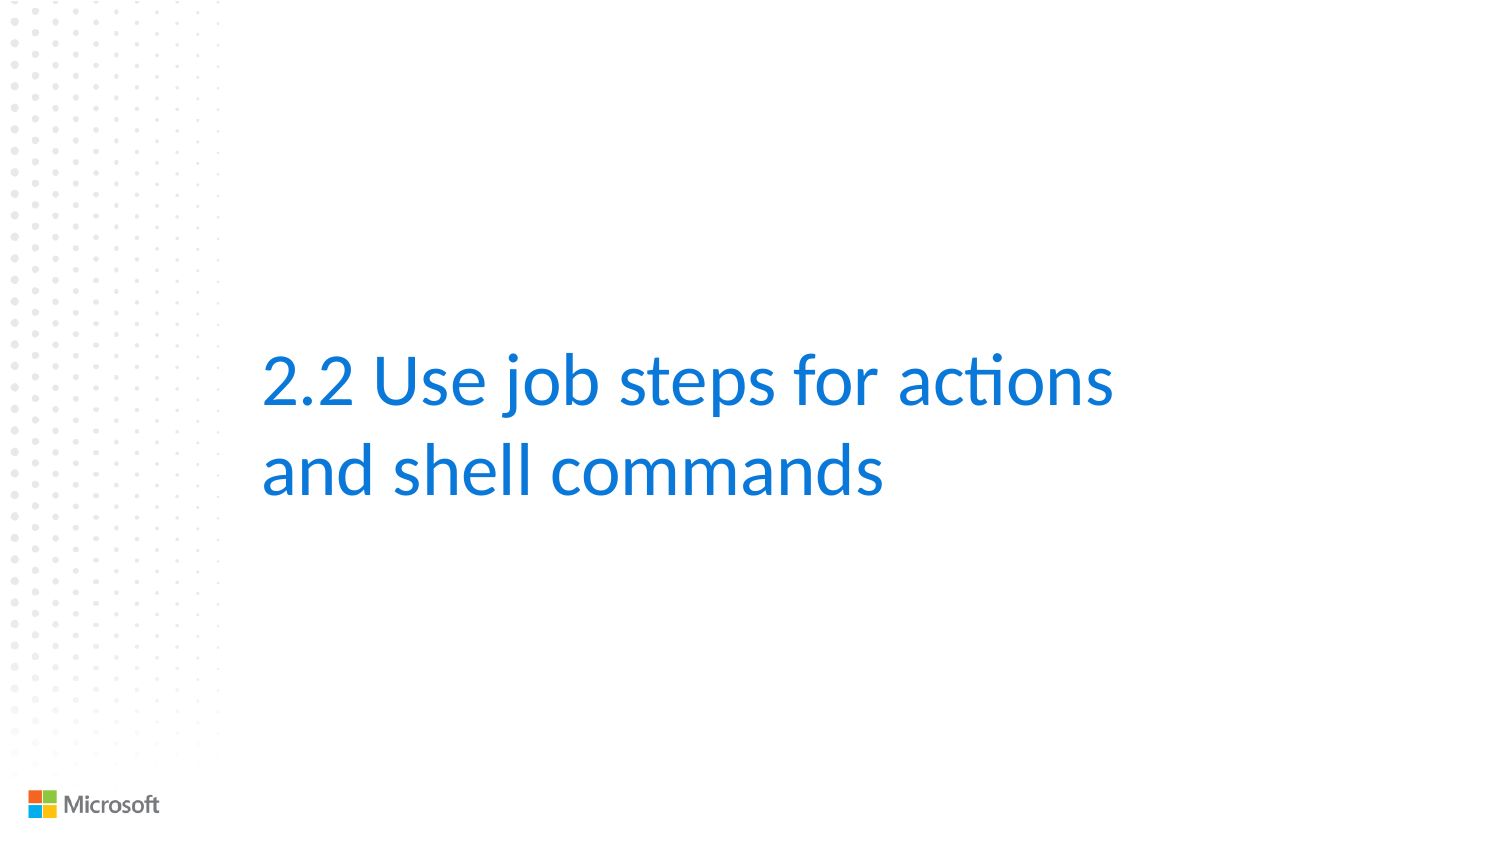

2.2 Use job steps for actions and shell commands